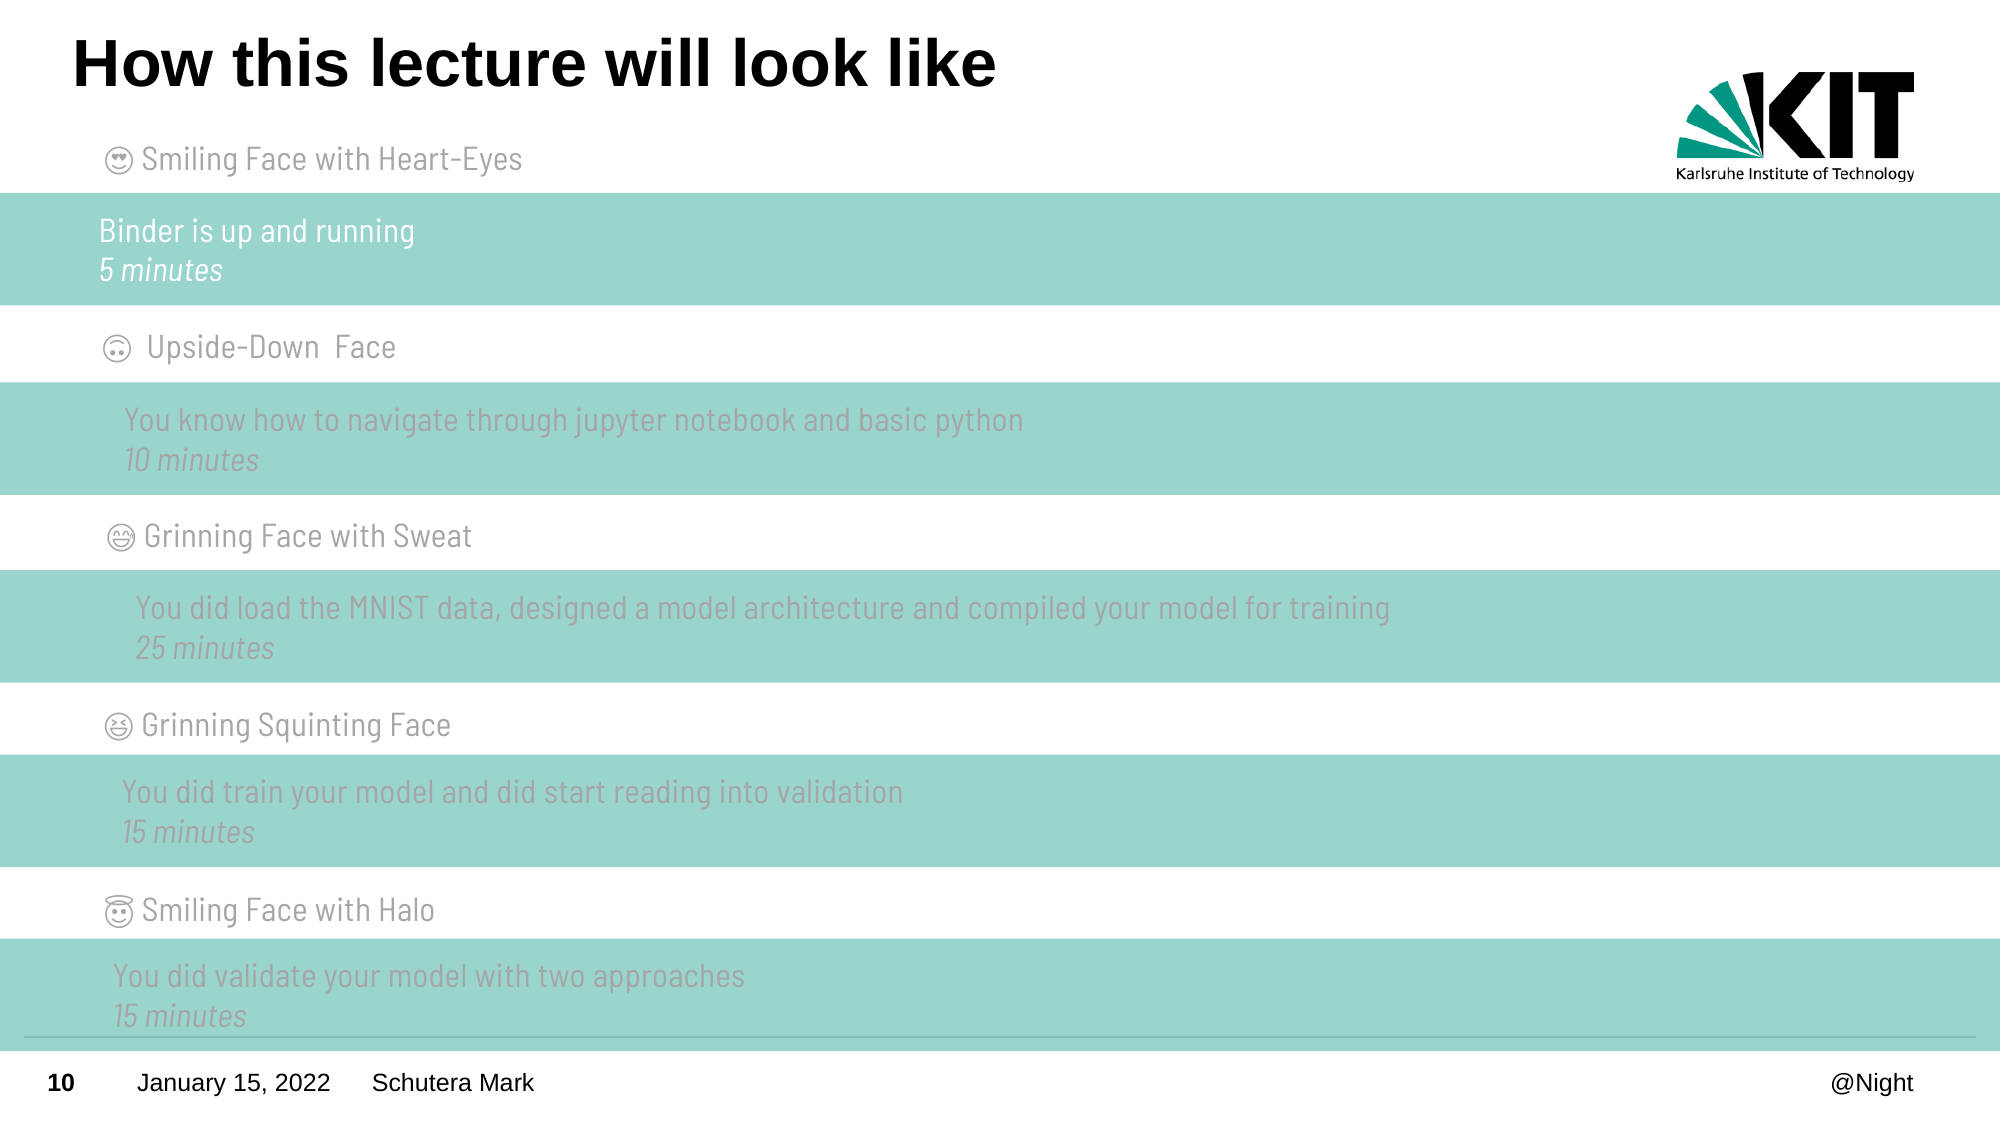

# How this lecture will look like
😍 Smiling Face with Heart-Eyes

Binder is up and running
5 minutes
🙃 Upside-Down Face

You know how to navigate through jupyter notebook and basic python
10 minutes
😅 Grinning Face with Sweat

You did load the MNIST data, designed a model architecture and compiled your model for training
25 minutes
😆 Grinning Squinting Face

You did train your model and did start reading into validation
15 minutes
😇 Smiling Face with Halo

You did validate your model with two approaches
15 minutes
10
January 15, 2022